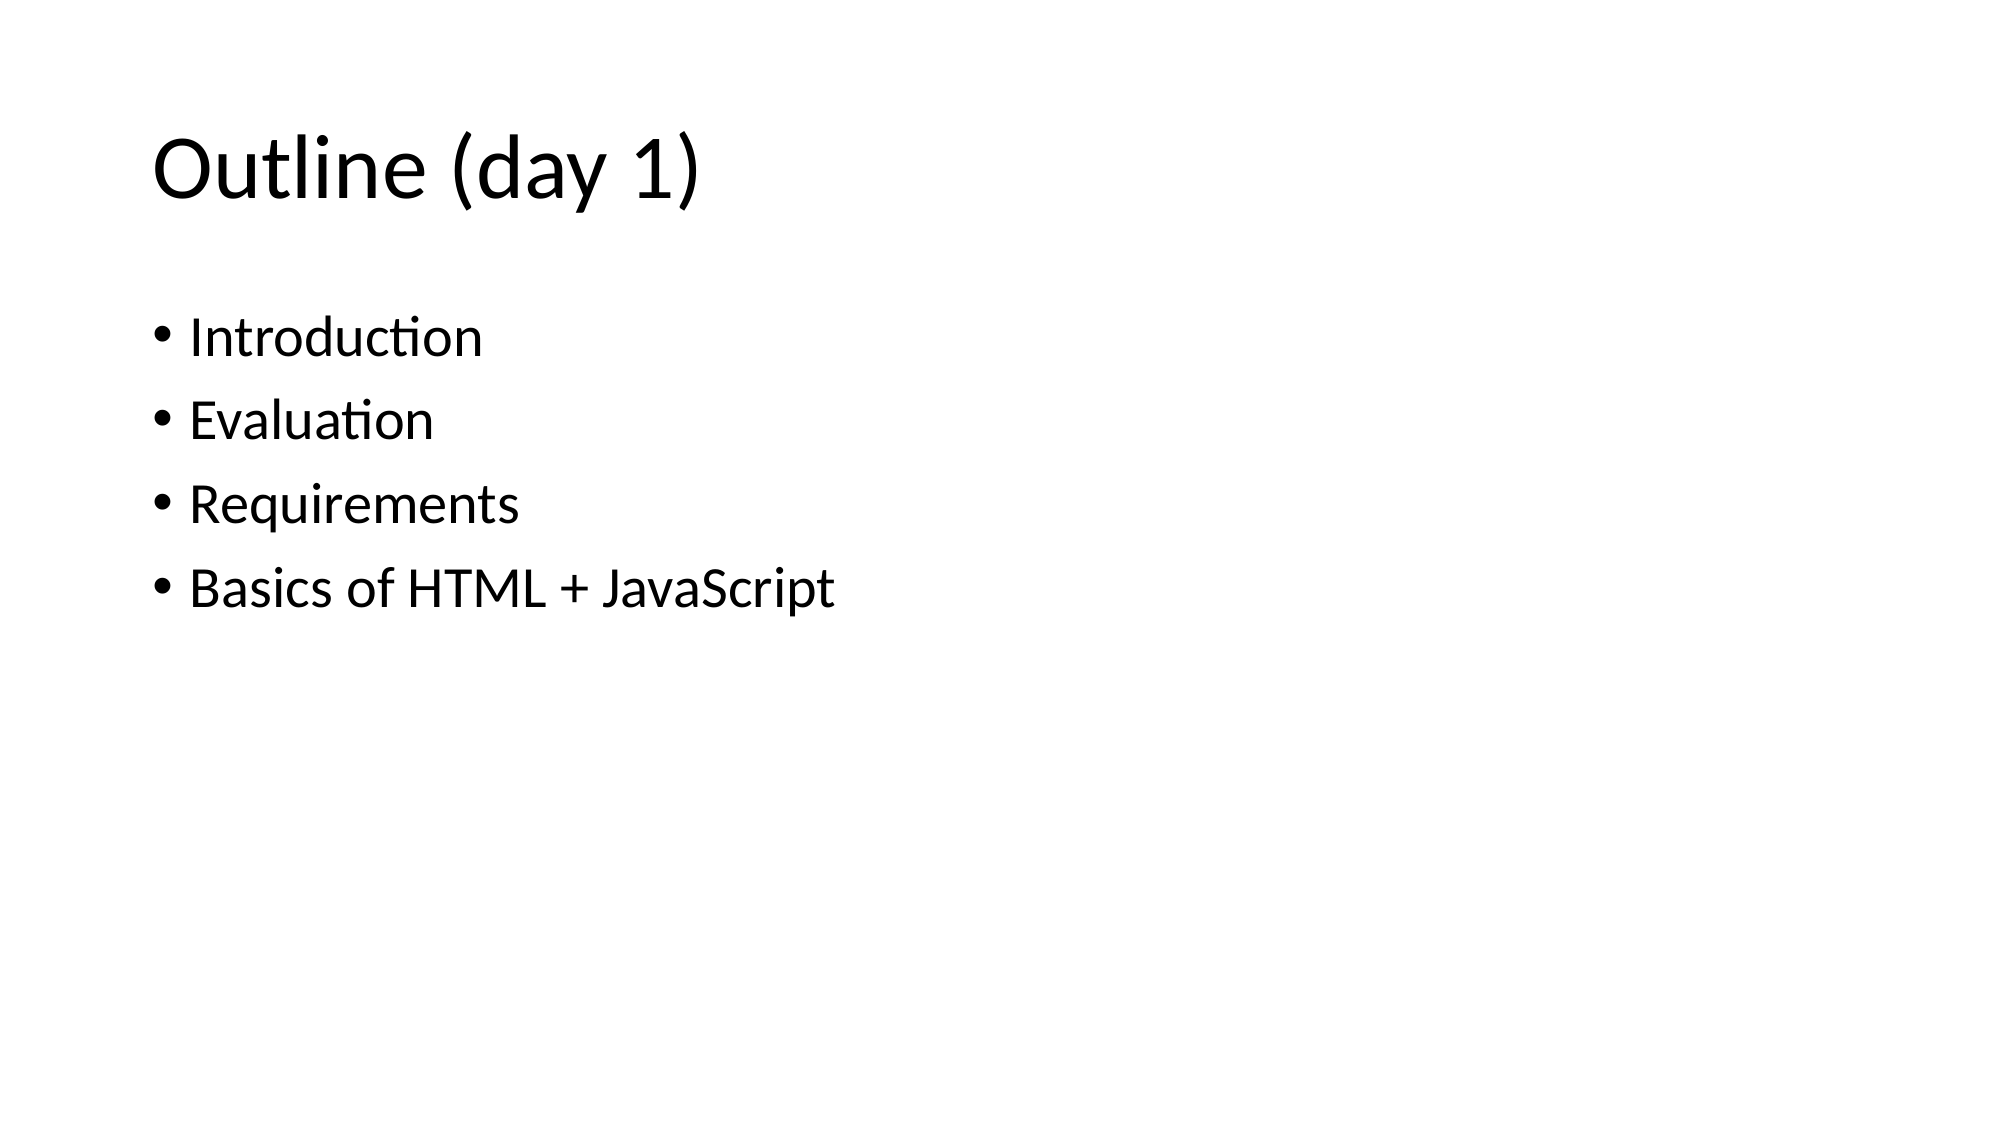

# Outline (day 1)
Introduction
Evaluation
Requirements
Basics of HTML + JavaScript